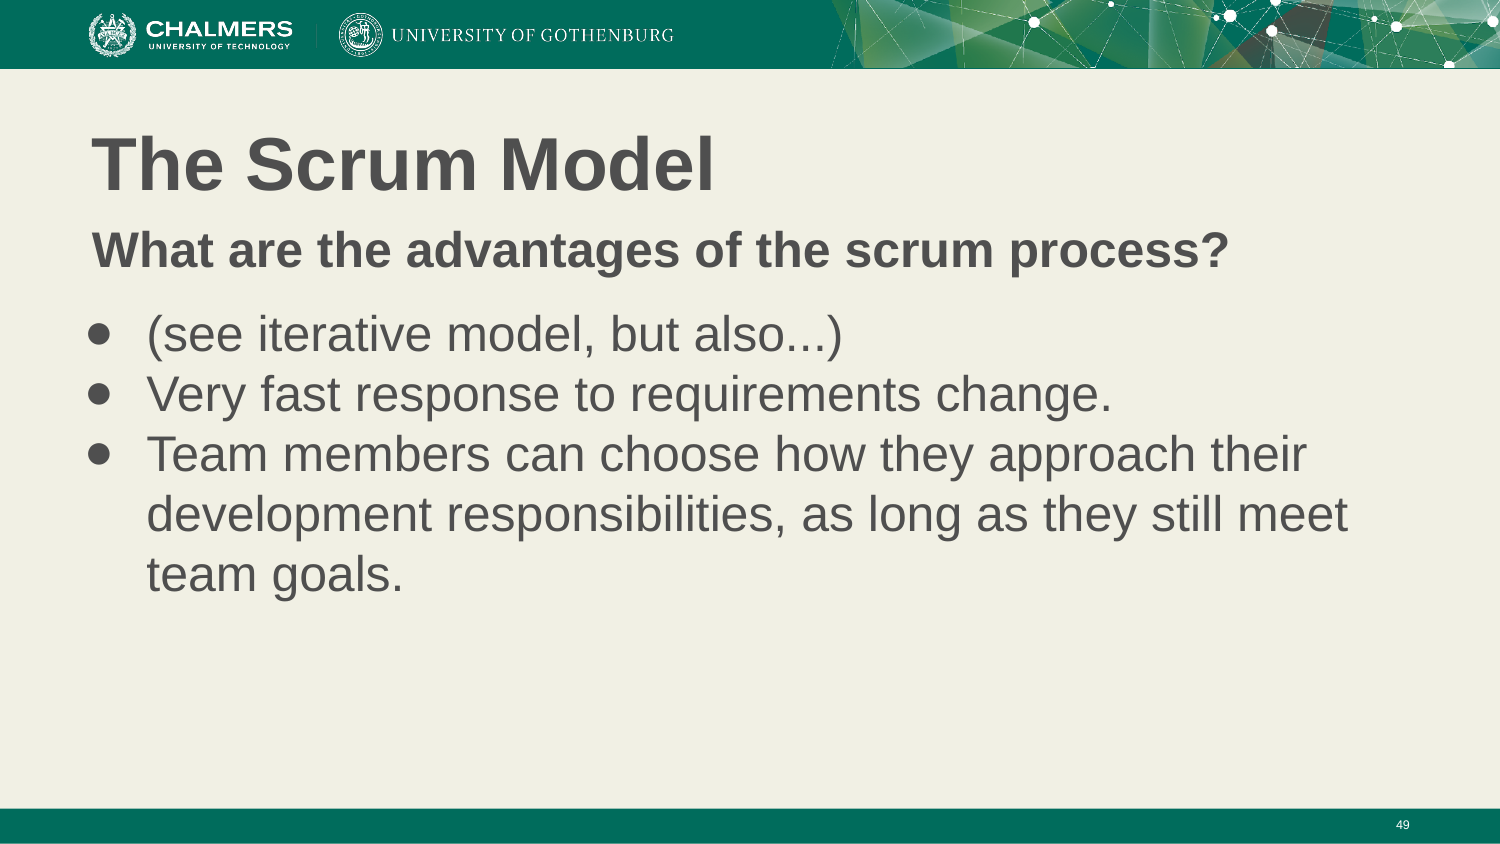

# The Scrum Model
What are the advantages of the scrum process?

(see iterative model, but also...)
Very fast response to requirements change.
Team members can choose how they approach their development responsibilities, as long as they still meet team goals.
49